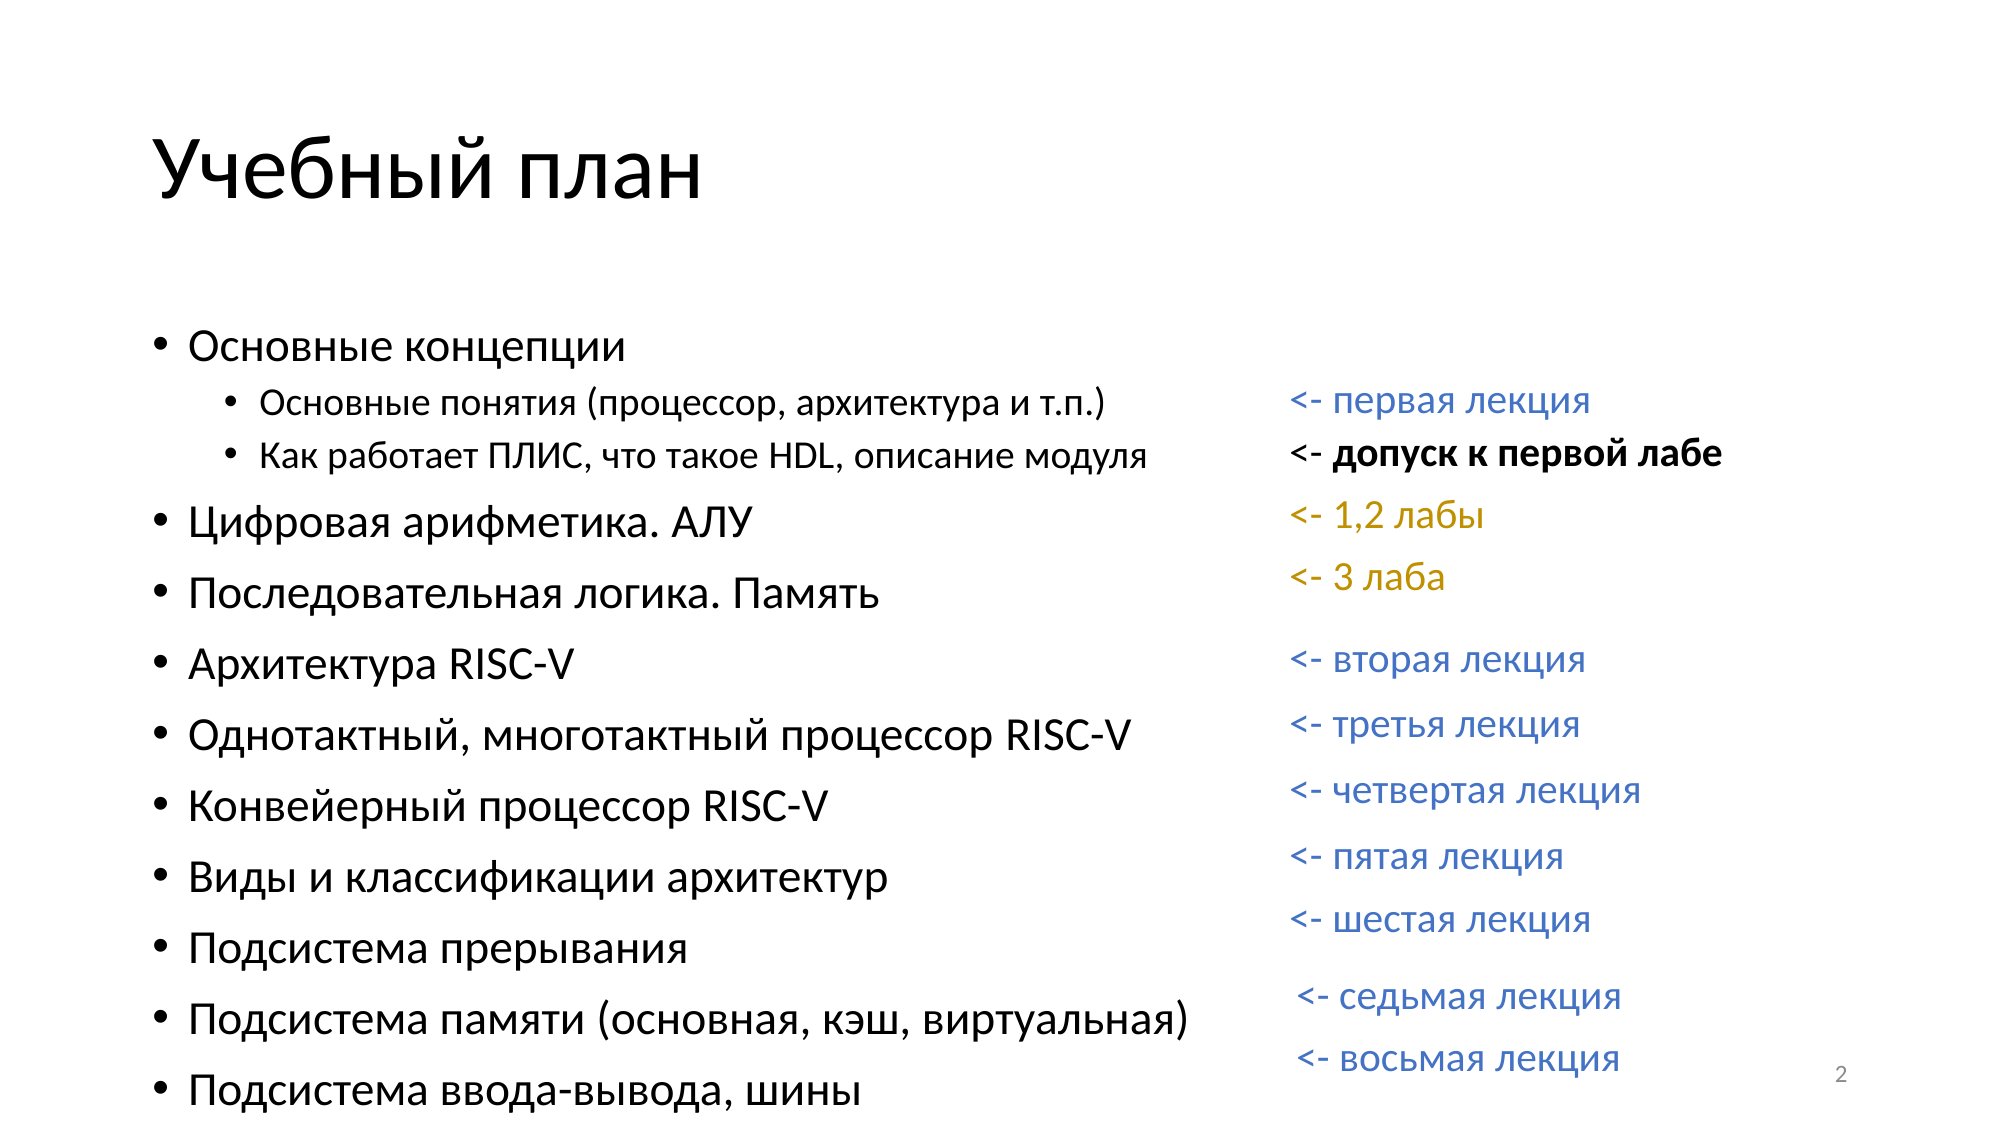

# Учебный план
Основные концепции
Основные понятия (процессор, архитектура и т.п.)
Как работает ПЛИС, что такое HDL, описание модуля
Цифровая арифметика. АЛУ
Последовательная логика. Память
Архитектура RISC-V
Однотактный, многотактный процессор RISC-V
Конвейерный процессор RISC-V
Виды и классификации архитектур
Подсистема прерывания
Подсистема памяти (основная, кэш, виртуальная)
Подсистема ввода-вывода, шины
<- первая лекция
<- допуск к первой лабе
<- 1,2 лабы
<- 3 лаба
<- вторая лекция
<- третья лекция
<- четвертая лекция
<- пятая лекция
<- шестая лекция
<- седьмая лекция
<- восьмая лекция
2